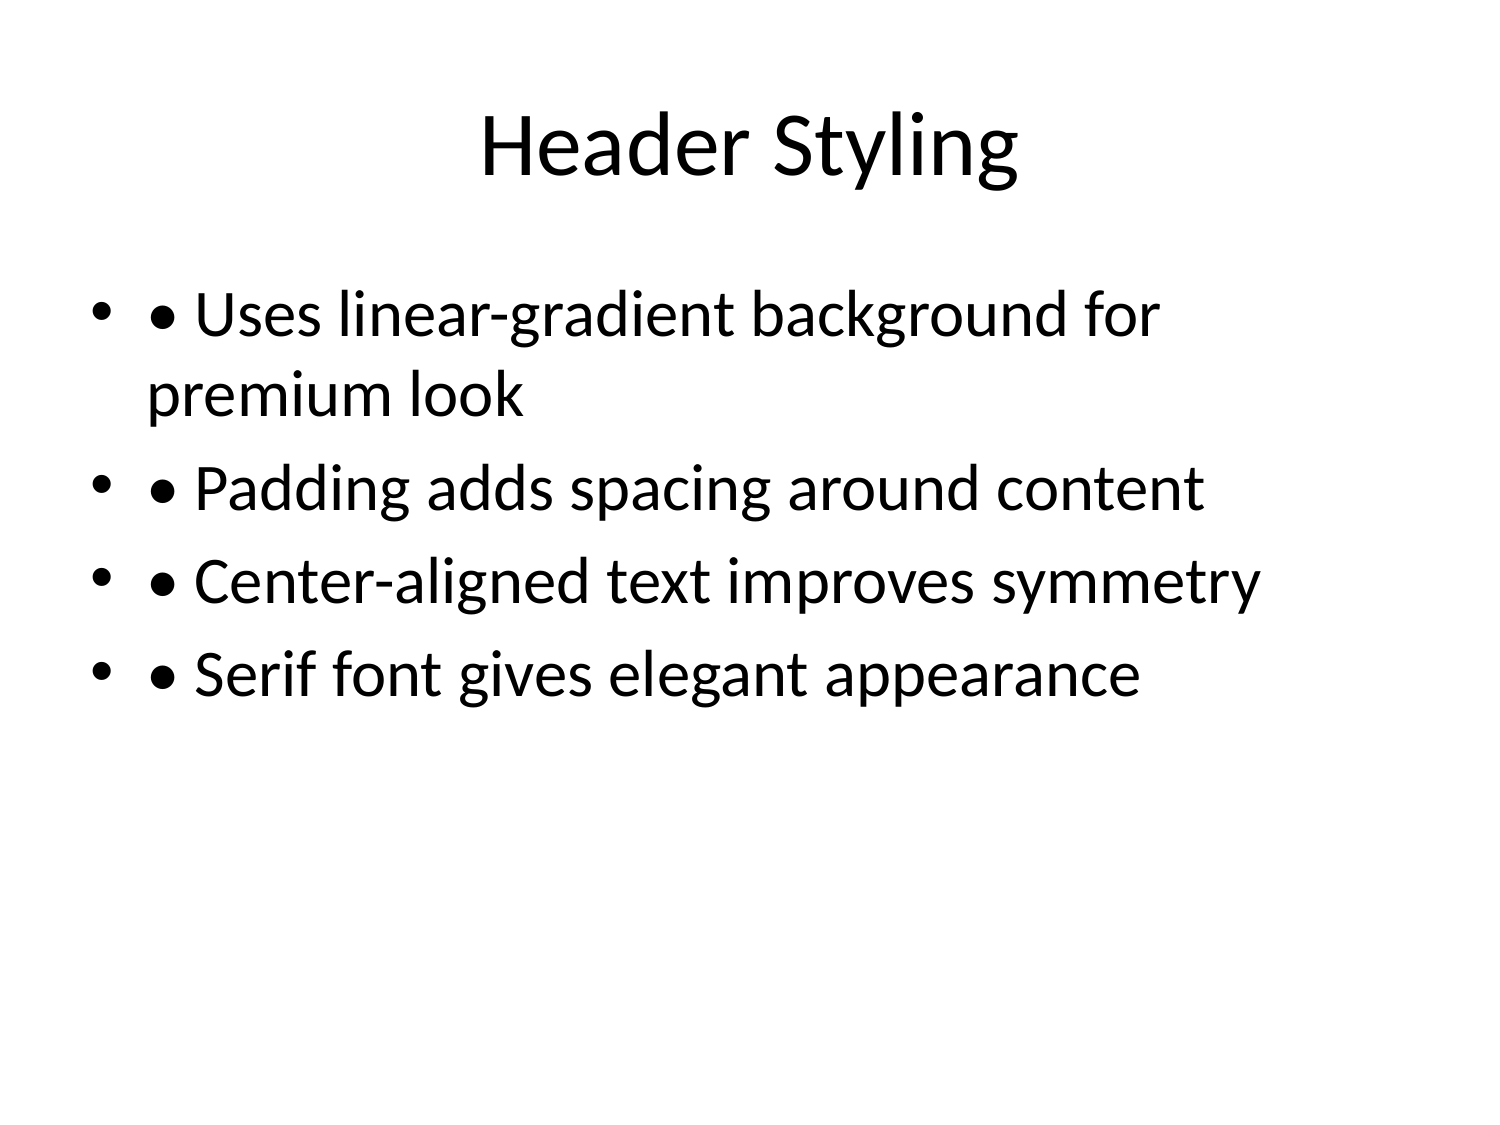

# Header Styling
• Uses linear-gradient background for premium look
• Padding adds spacing around content
• Center-aligned text improves symmetry
• Serif font gives elegant appearance